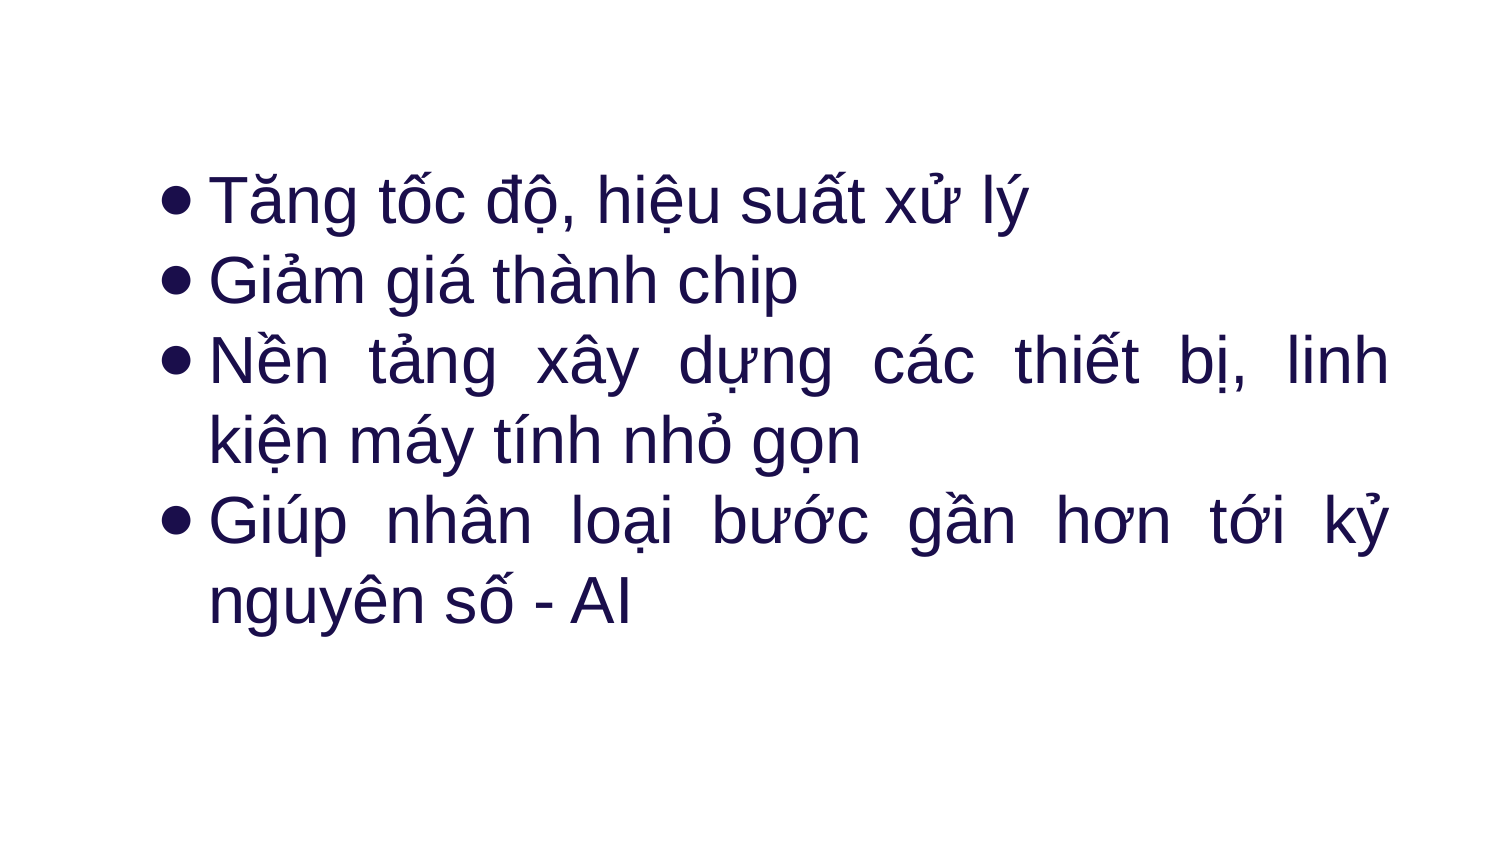

Tăng tốc độ, hiệu suất xử lý
Giảm giá thành chip
Nền tảng xây dựng các thiết bị, linh kiện máy tính nhỏ gọn
Giúp nhân loại bước gần hơn tới kỷ nguyên số - AI